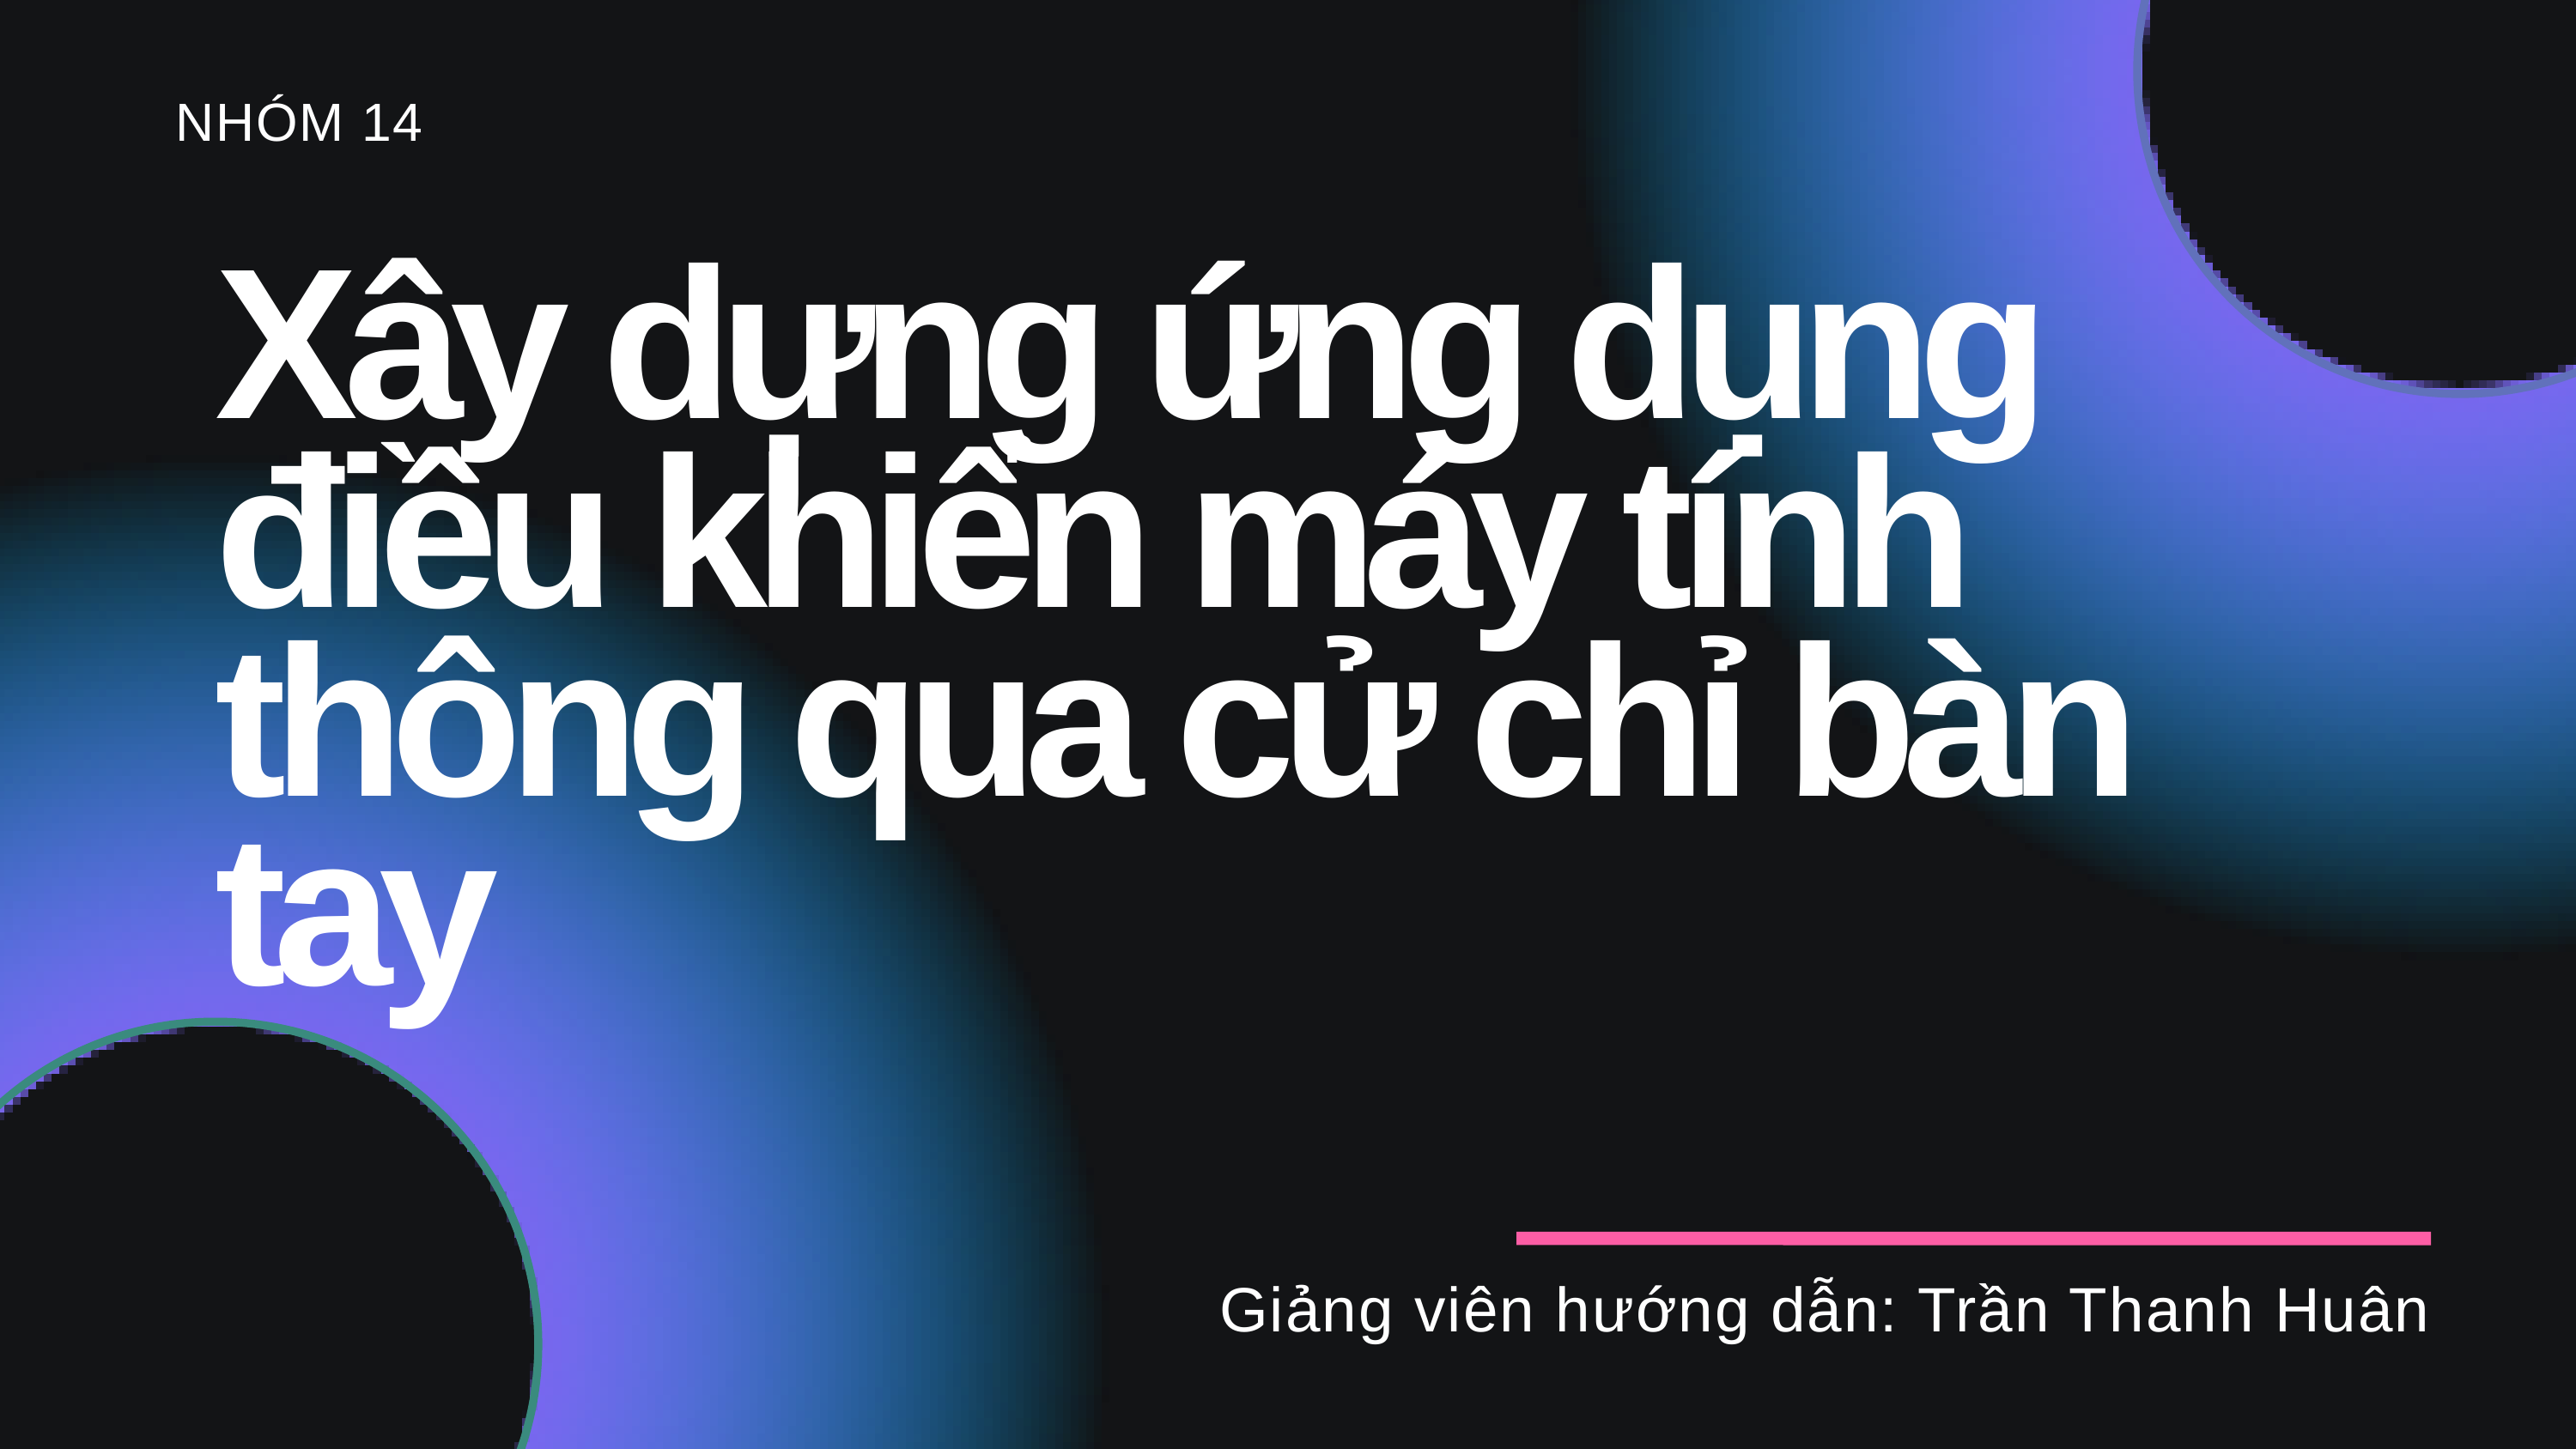

NHÓM 14
Xây dựng ứng dụng điều khiển máy tính thông qua cử chỉ bàn tay

Giảng viên hướng dẫn: Trần Thanh Huân